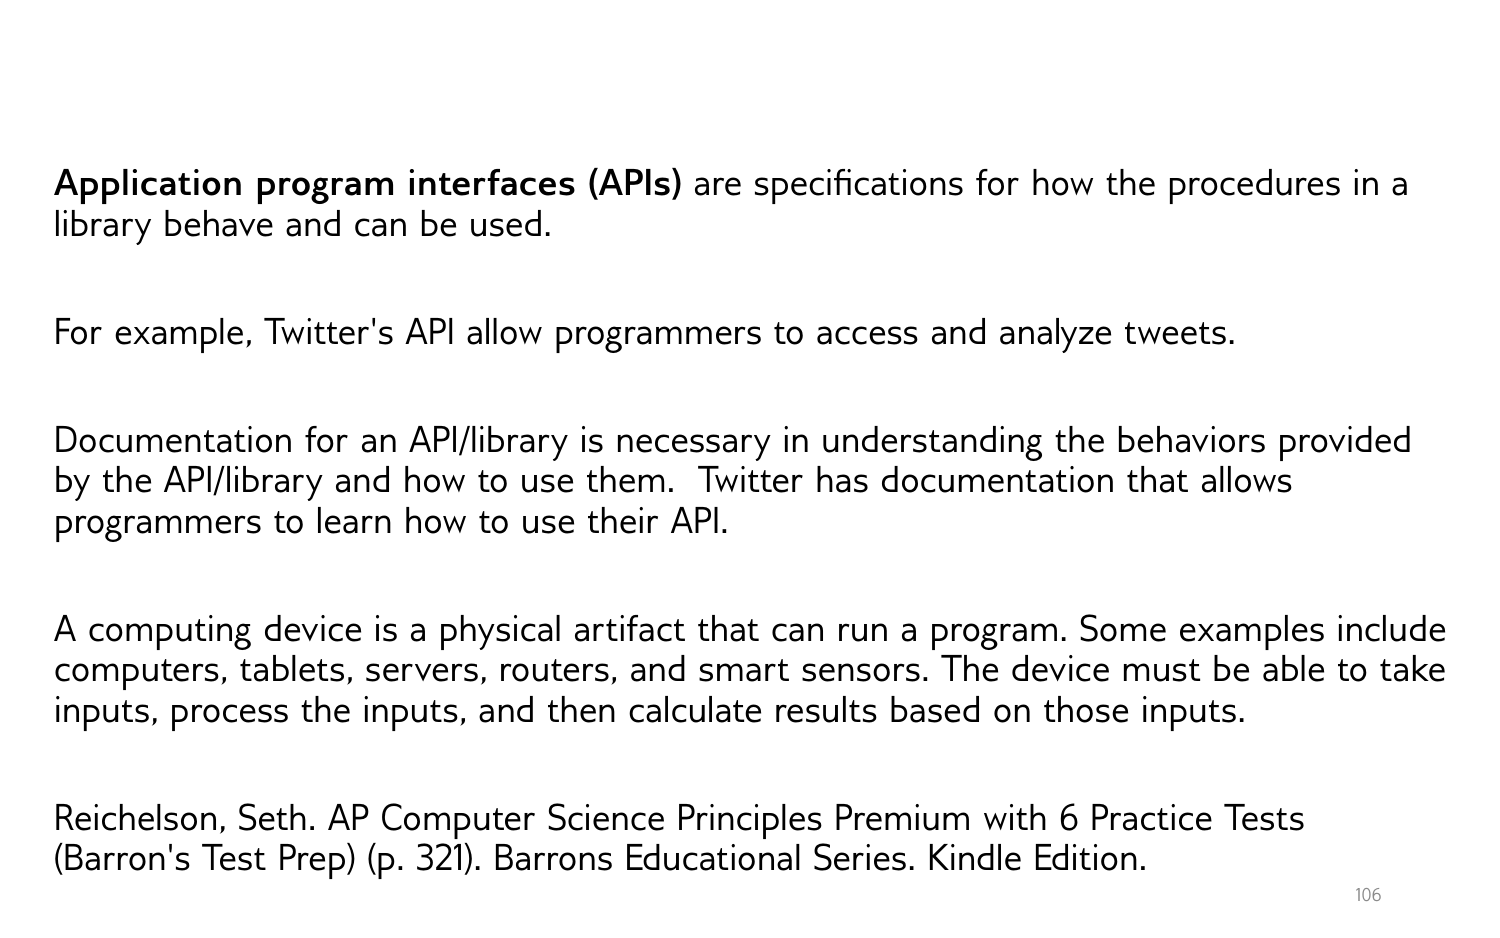

Application program interfaces (APIs) are specifications for how the procedures in a library behave and can be used.

For example, Twitter's API allow programmers to access and analyze tweets.

Documentation for an API/library is necessary in understanding the behaviors provided by the API/library and how to use them.  Twitter has documentation that allows programmers to learn how to use their API.

﻿A computing device is a physical artifact that can run a program. Some examples include computers, tablets, servers, routers, and smart sensors. The device must be able to take inputs, process the inputs, and then calculate results based on those inputs.

Reichelson, Seth. AP Computer Science Principles Premium with 6 Practice Tests (Barron's Test Prep) (p. 321). Barrons Educational Series. Kindle Edition.

106